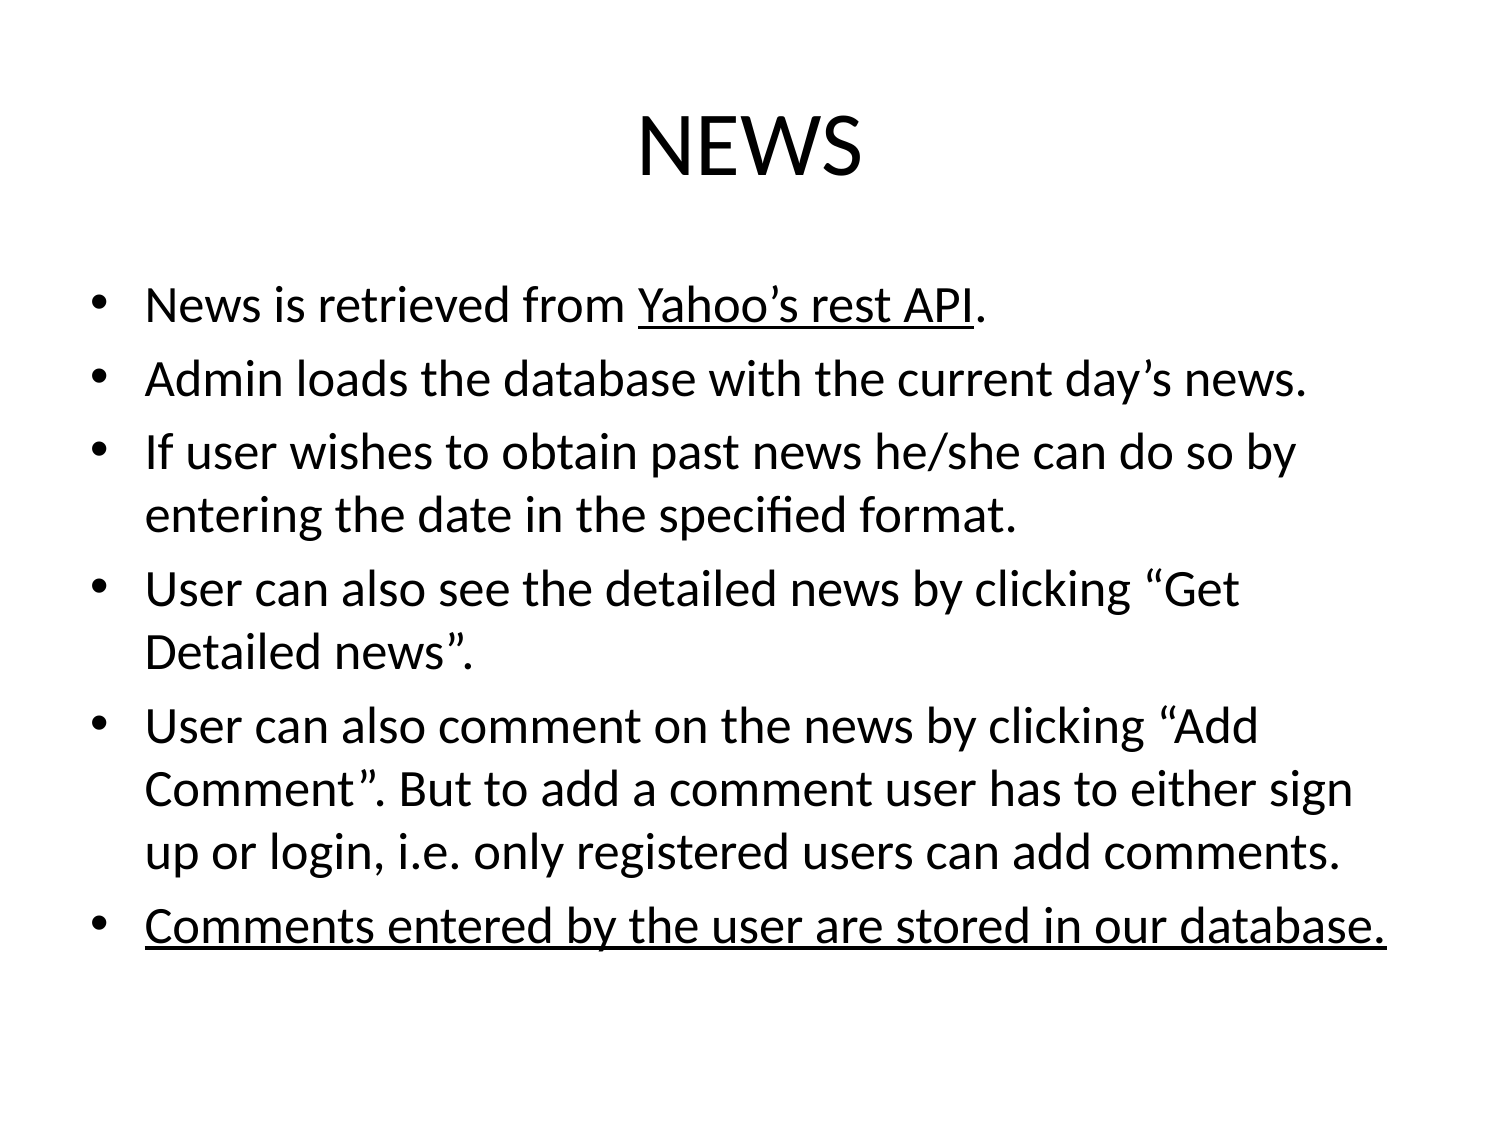

# NEWS
News is retrieved from Yahoo’s rest API.
Admin loads the database with the current day’s news.
If user wishes to obtain past news he/she can do so by entering the date in the specified format.
User can also see the detailed news by clicking “Get Detailed news”.
User can also comment on the news by clicking “Add Comment”. But to add a comment user has to either sign up or login, i.e. only registered users can add comments.
Comments entered by the user are stored in our database.